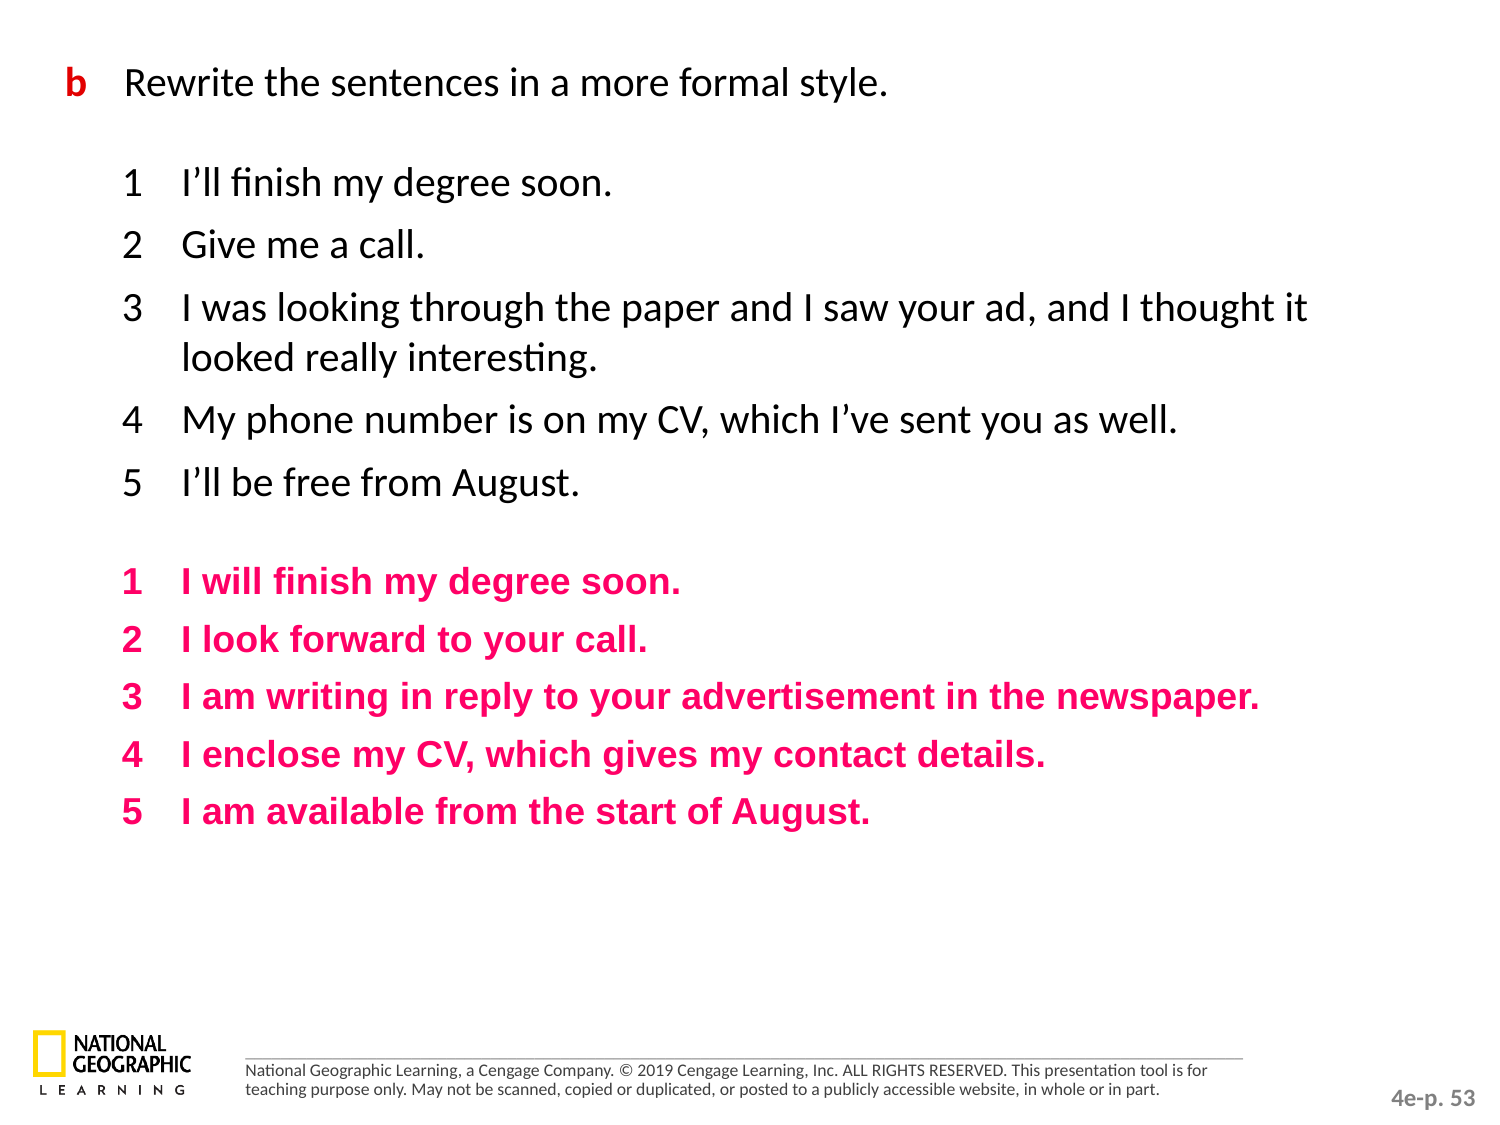

b	Rewrite the sentences in a more formal style.
1 	I’ll finish my degree soon.
2 	Give me a call.
3 	I was looking through the paper and I saw your ad, and I thought it looked really interesting.
4 	My phone number is on my CV, which I’ve sent you as well.
5 	I’ll be free from August.
1 	I will finish my degree soon.
2 	I look forward to your call.
3 	I am writing in reply to your advertisement in the newspaper.
4 	I enclose my CV, which gives my contact details.
5 	I am available from the start of August.
4e-p. 53